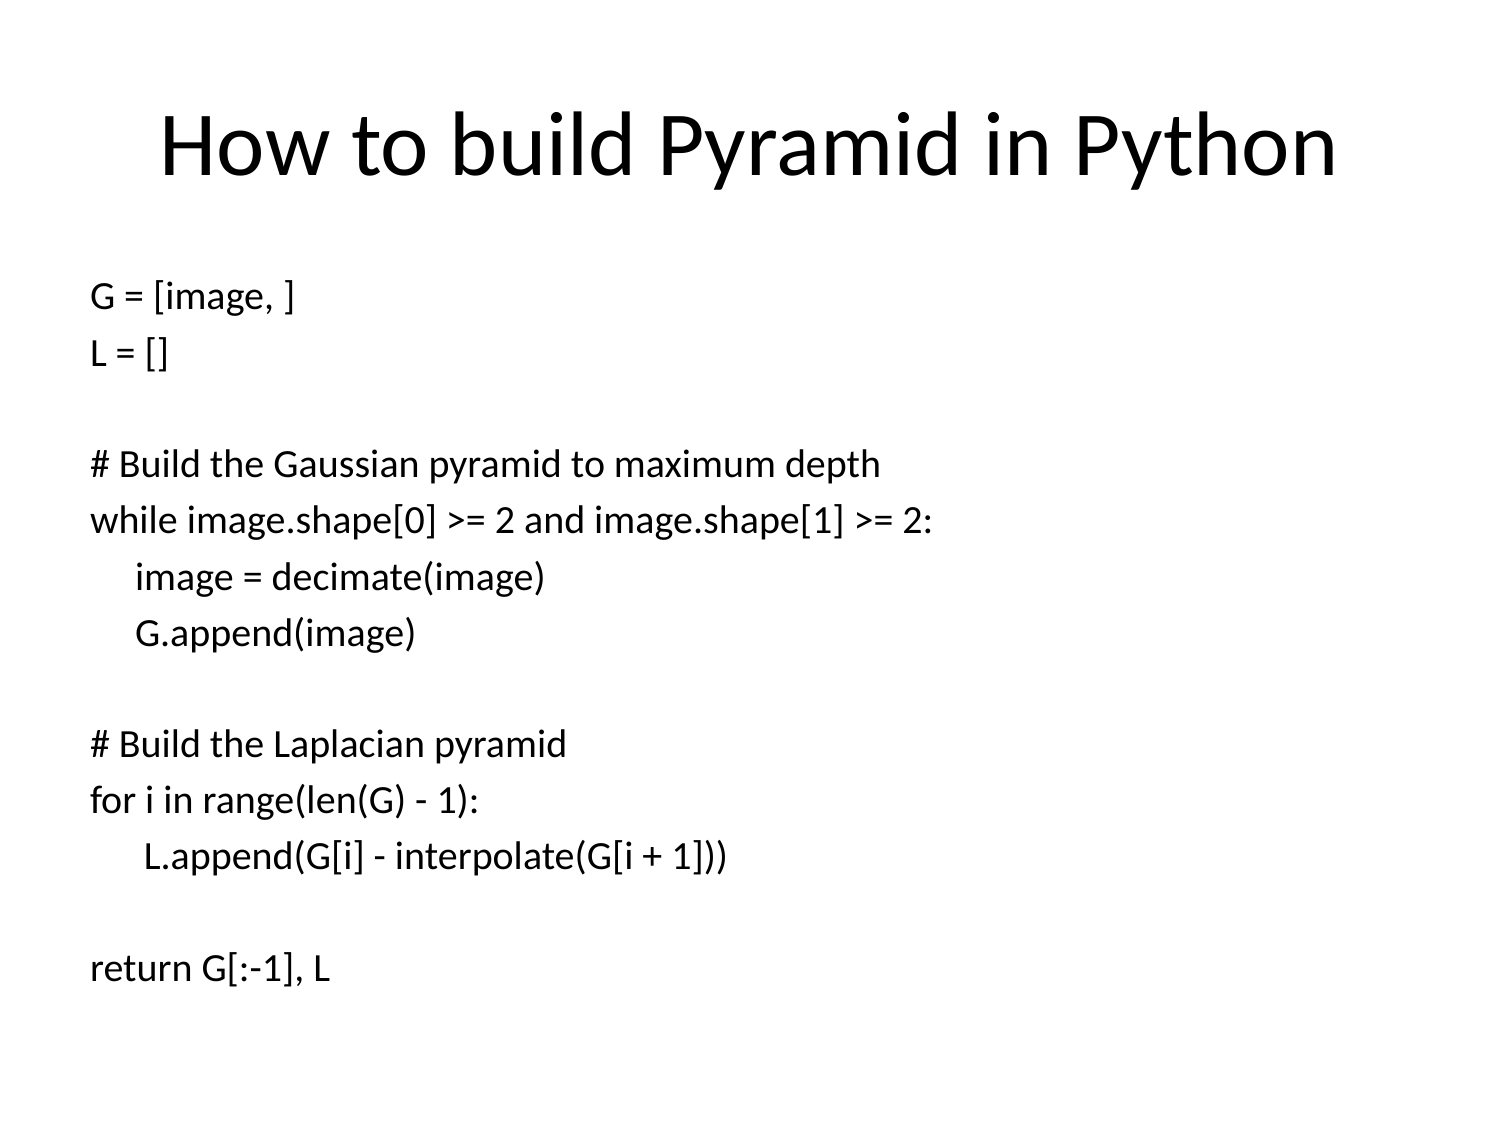

# How to build Pyramid in Python
G = [image, ]
L = []

# Build the Gaussian pyramid to maximum depth
while image.shape[0] >= 2 and image.shape[1] >= 2:
     image = decimate(image)
     G.append(image)

# Build the Laplacian pyramid
for i in range(len(G) - 1):
      L.append(G[i] - interpolate(G[i + 1]))

return G[:-1], L